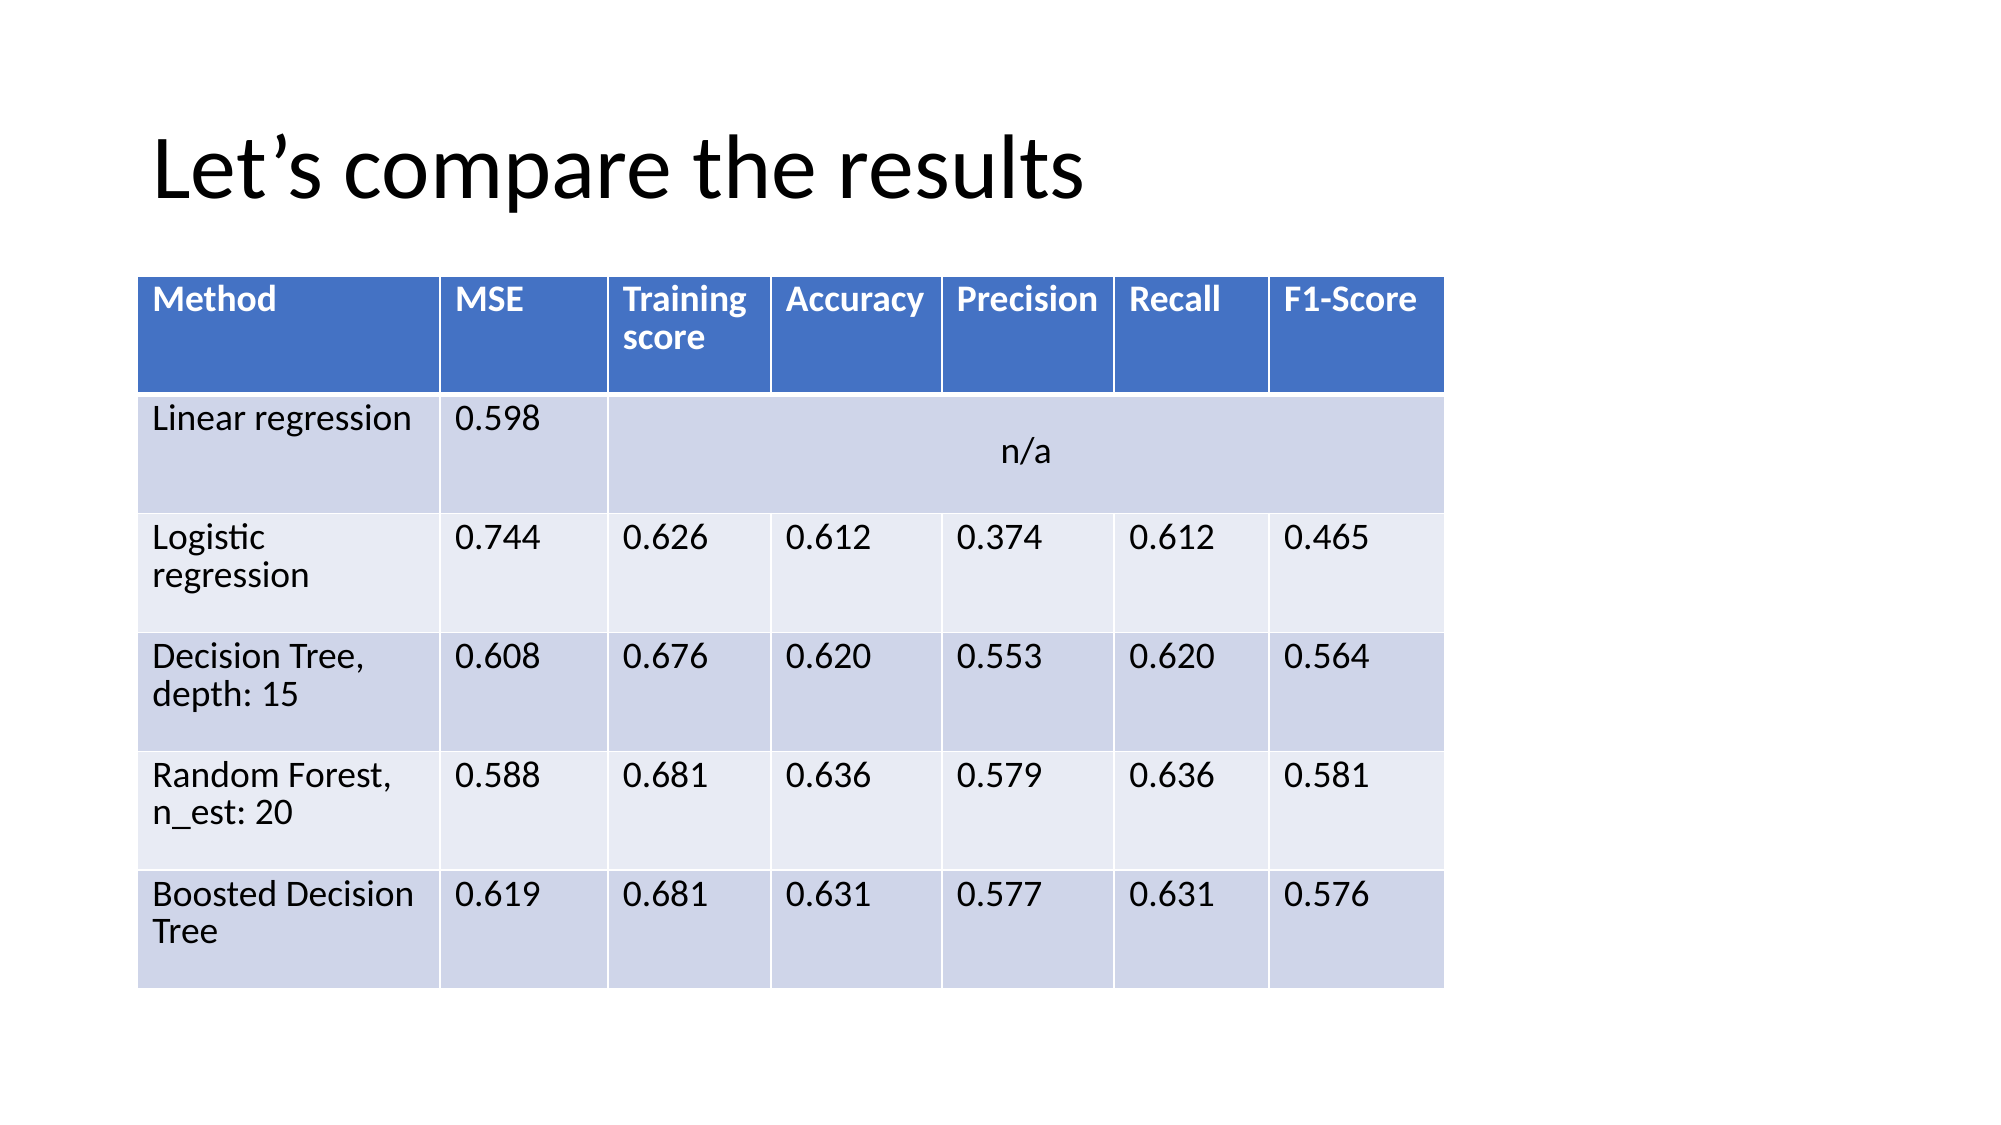

# Let’s compare the results
| Method | MSE | Training score | Accuracy | Precision | Recall | F1-Score |
| --- | --- | --- | --- | --- | --- | --- |
| Linear regression | 0.598 | n/a |  |  |  |  |
| Logistic regression | 0.744 | 0.626 | 0.612 | 0.374 | 0.612 | 0.465 |
| Decision Tree, depth: 15 | 0.608 | 0.676 | 0.620 | 0.553 | 0.620 | 0.564 |
| Random Forest, n\_est: 20 | 0.588 | 0.681 | 0.636 | 0.579 | 0.636 | 0.581 |
| Boosted Decision Tree | 0.619 | 0.681 | 0.631 | 0.577 | 0.631 | 0.576 |